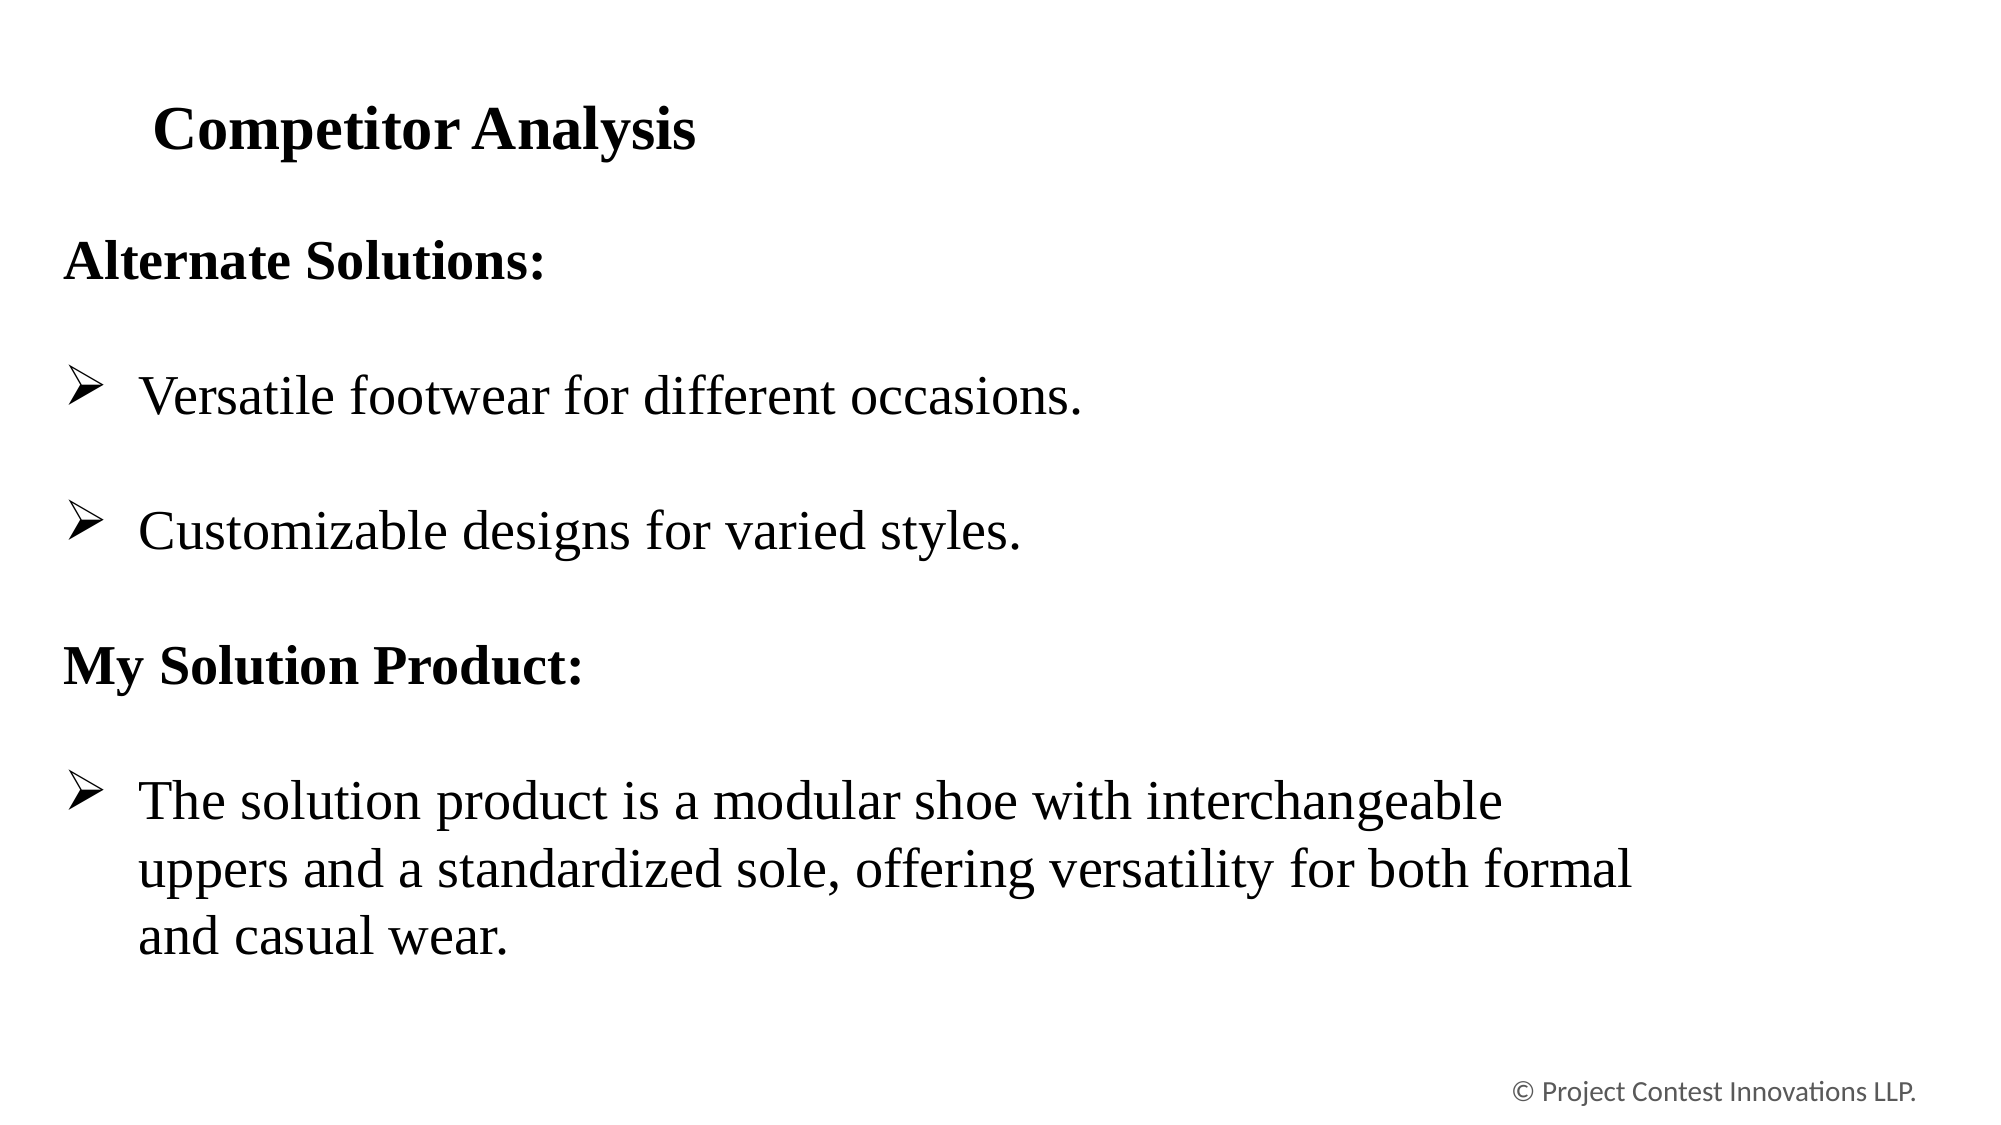

Competitor Analysis
Alternate Solutions:

Versatile footwear for different occasions.

Customizable designs for varied styles.

My Solution Product:

The solution product is a modular shoe with interchangeable uppers and a standardized sole, offering versatility for both formal and casual wear.